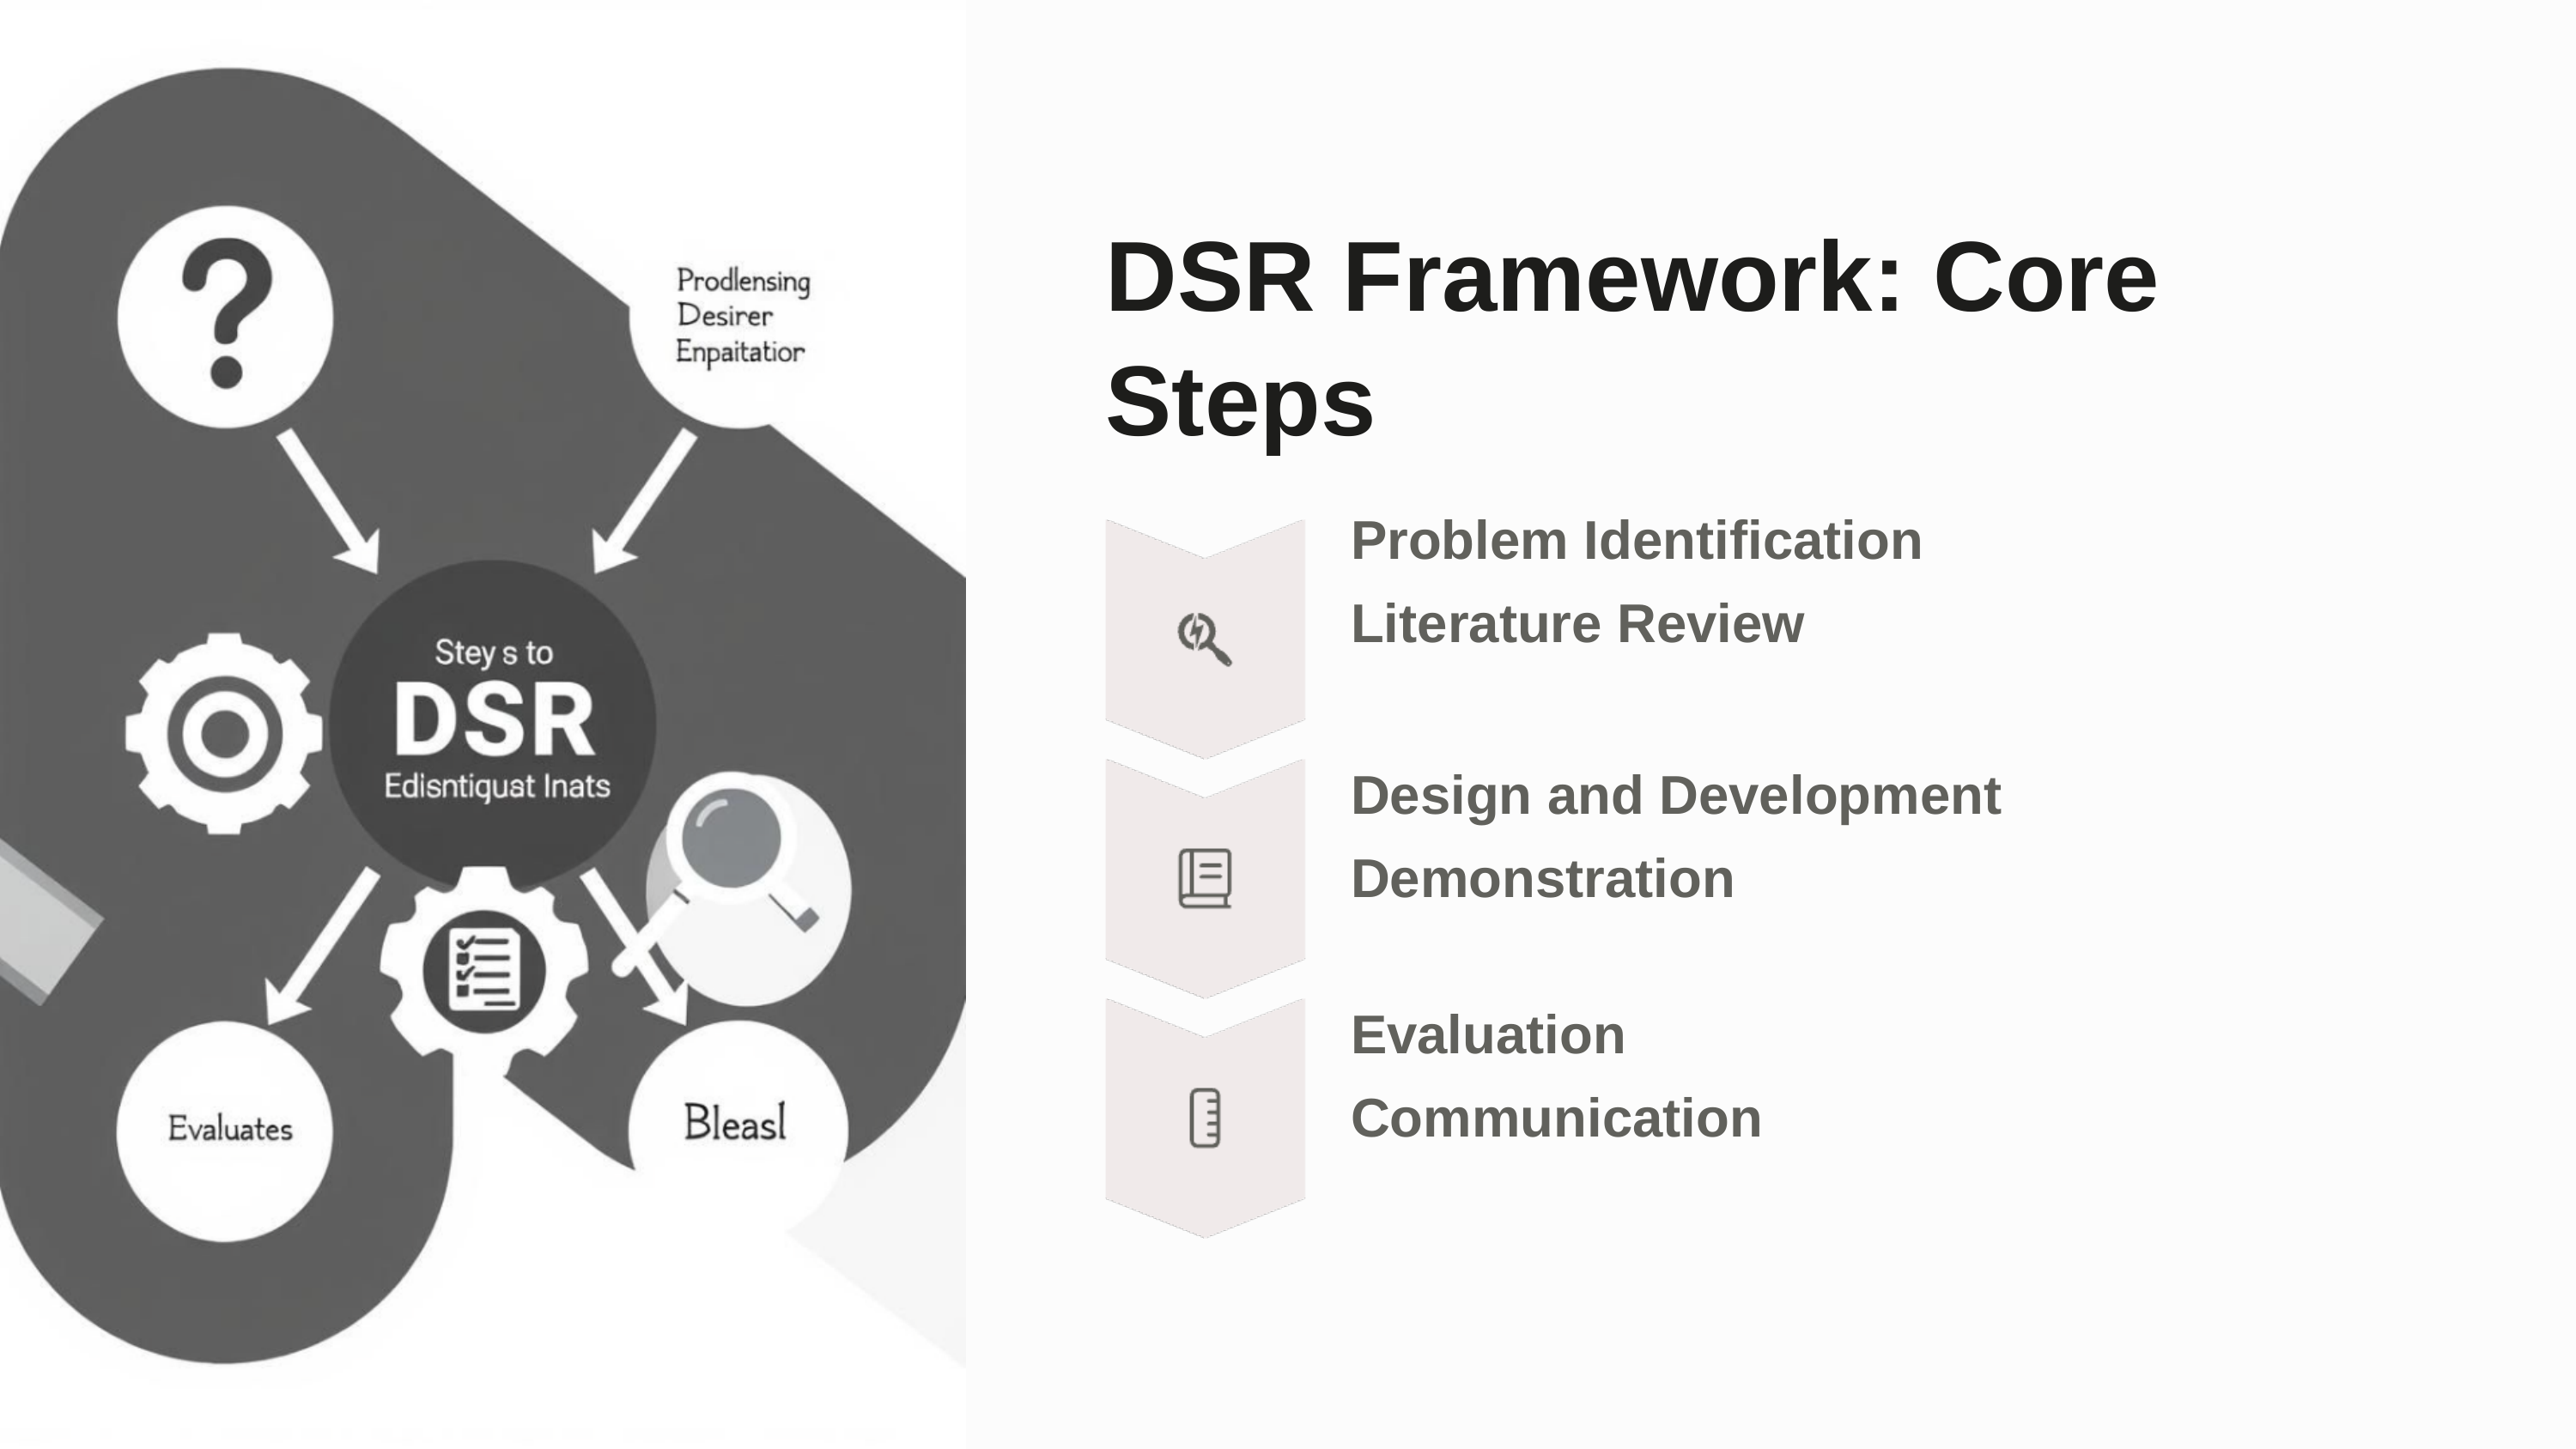

DSR Framework: Core Steps

Problem Identification

Literature Review

Design and Development

Demonstration

Evaluation

Communication